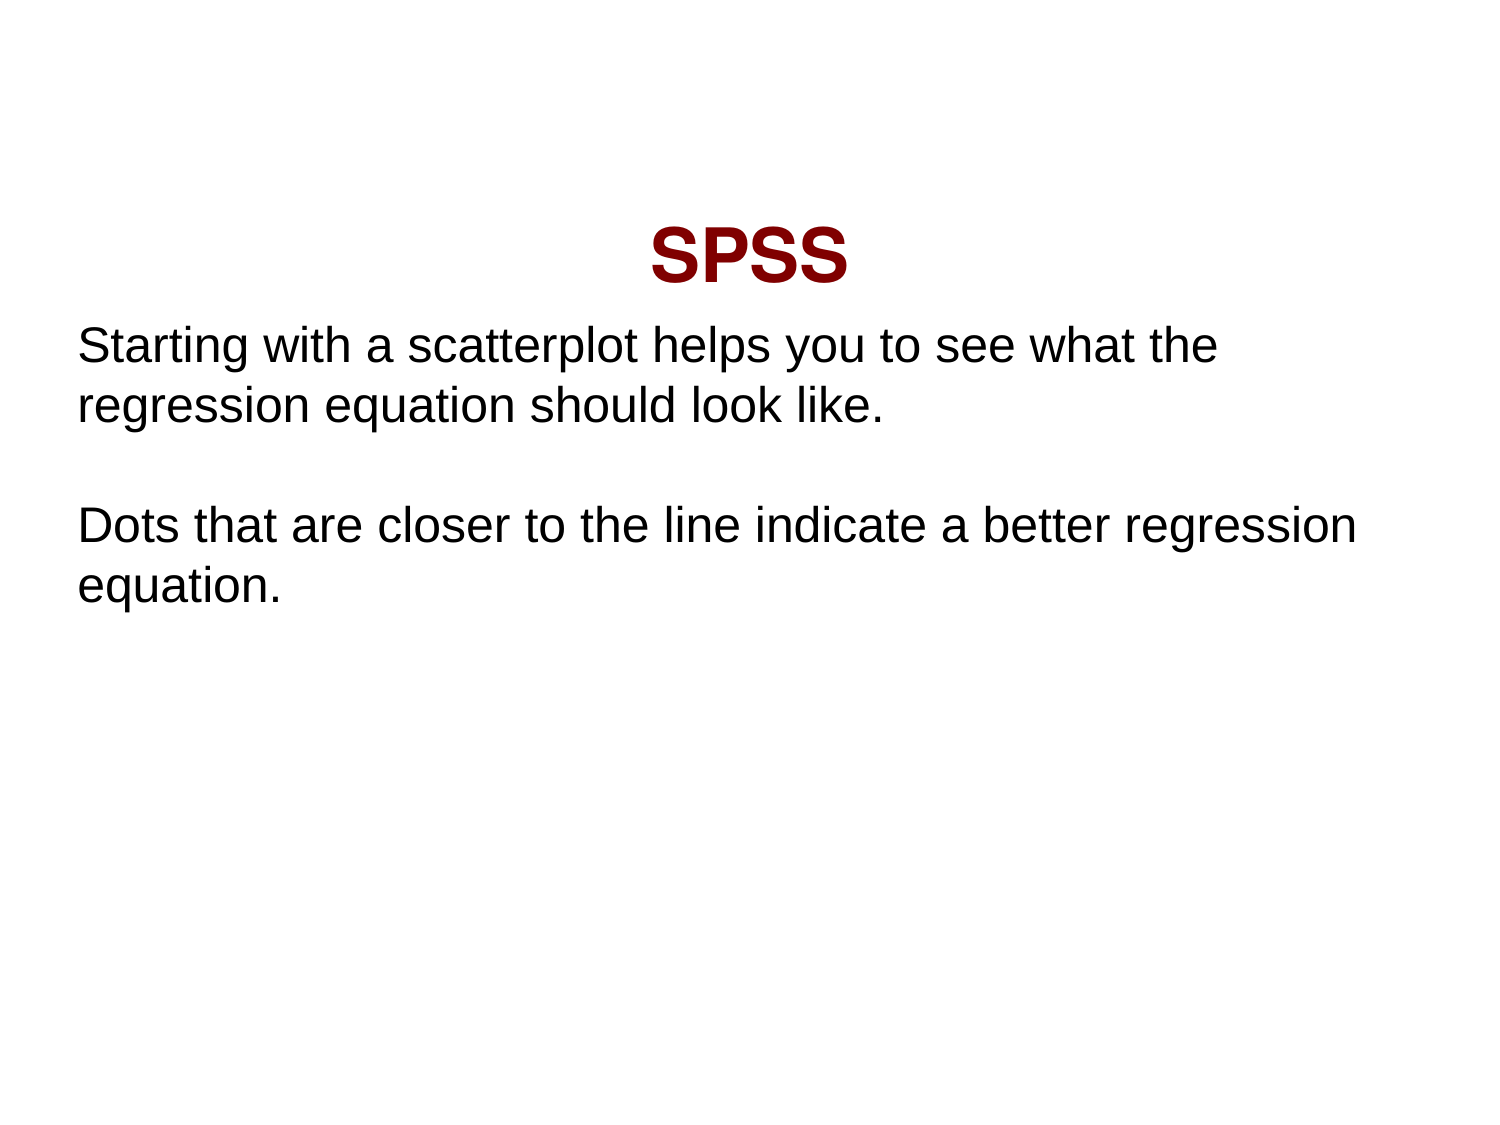

# SPSS
Starting with a scatterplot helps you to see what the regression equation should look like.

Dots that are closer to the line indicate a better regression equation.